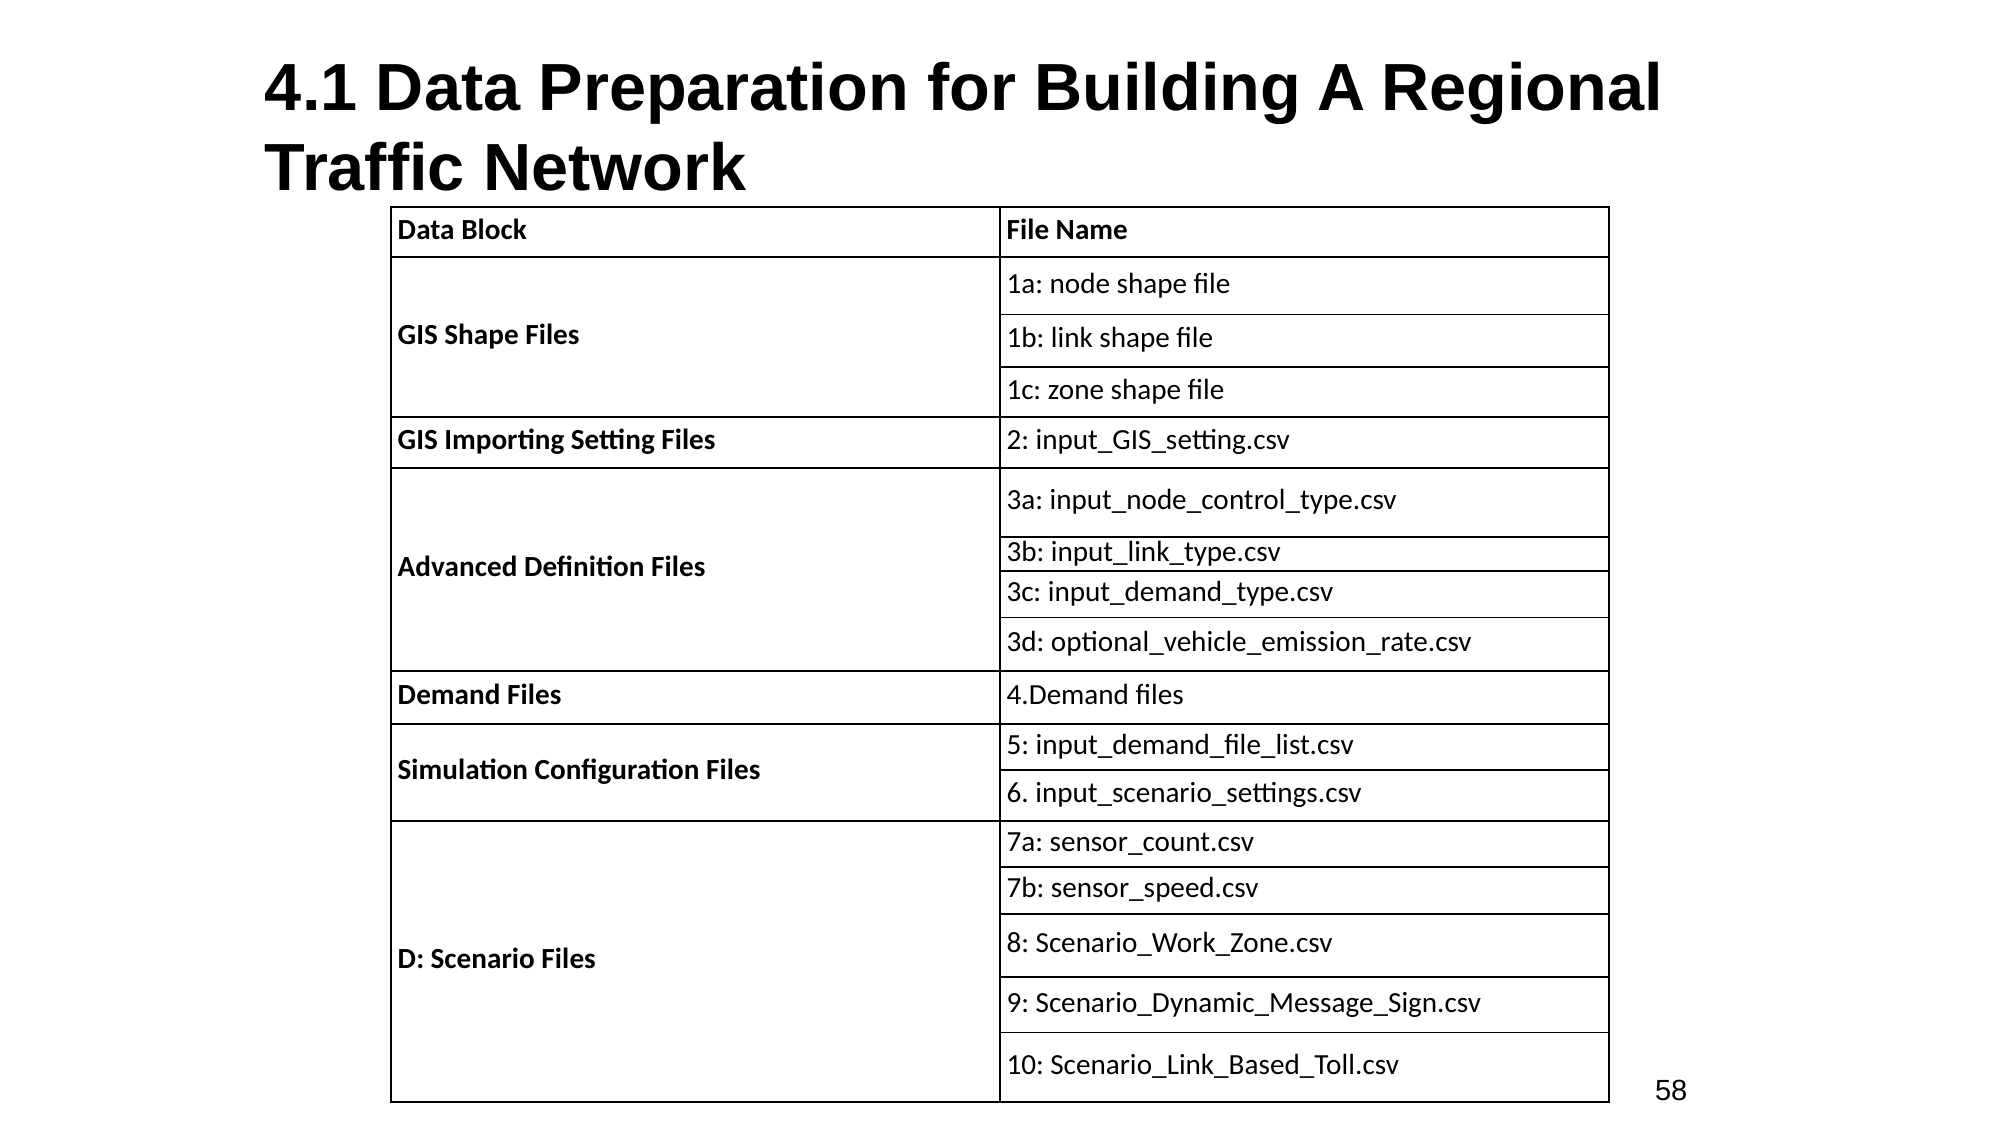

4.1 Data Preparation for Building A Regional Traffic Network
| Data Block | File Name |
| --- | --- |
| GIS Shape Files | 1a: node shape file |
|  | 1b: link shape file |
|  | 1c: zone shape file |
| GIS Importing Setting Files | 2: input\_GIS\_setting.csv |
| Advanced Definition Files | 3a: input\_node\_control\_type.csv |
|  | 3b: input\_link\_type.csv |
|  | 3c: input\_demand\_type.csv |
|  | 3d: optional\_vehicle\_emission\_rate.csv |
| Demand Files | 4.Demand files |
| Simulation Configuration Files | 5: input\_demand\_file\_list.csv |
|  | 6. input\_scenario\_settings.csv |
| D: Scenario Files | 7a: sensor\_count.csv |
|  | 7b: sensor\_speed.csv |
|  | 8: Scenario\_Work\_Zone.csv |
|  | 9: Scenario\_Dynamic\_Message\_Sign.csv |
|  | 10: Scenario\_Link\_Based\_Toll.csv |
58